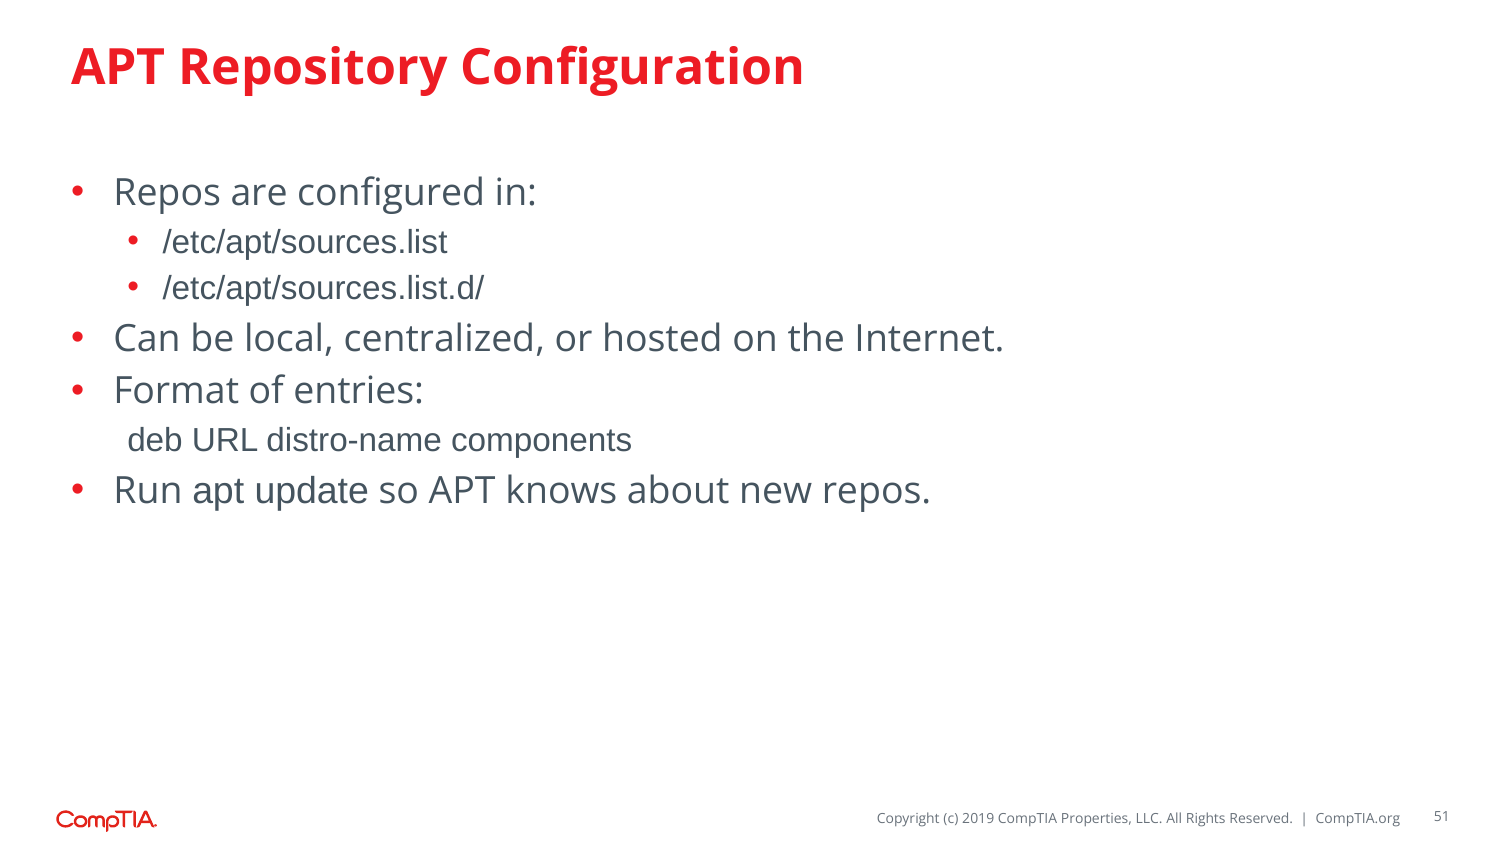

# APT Repository Configuration
Repos are configured in:
/etc/apt/sources.list
/etc/apt/sources.list.d/
Can be local, centralized, or hosted on the Internet.
Format of entries:
deb URL distro-name components
Run apt update so APT knows about new repos.
51